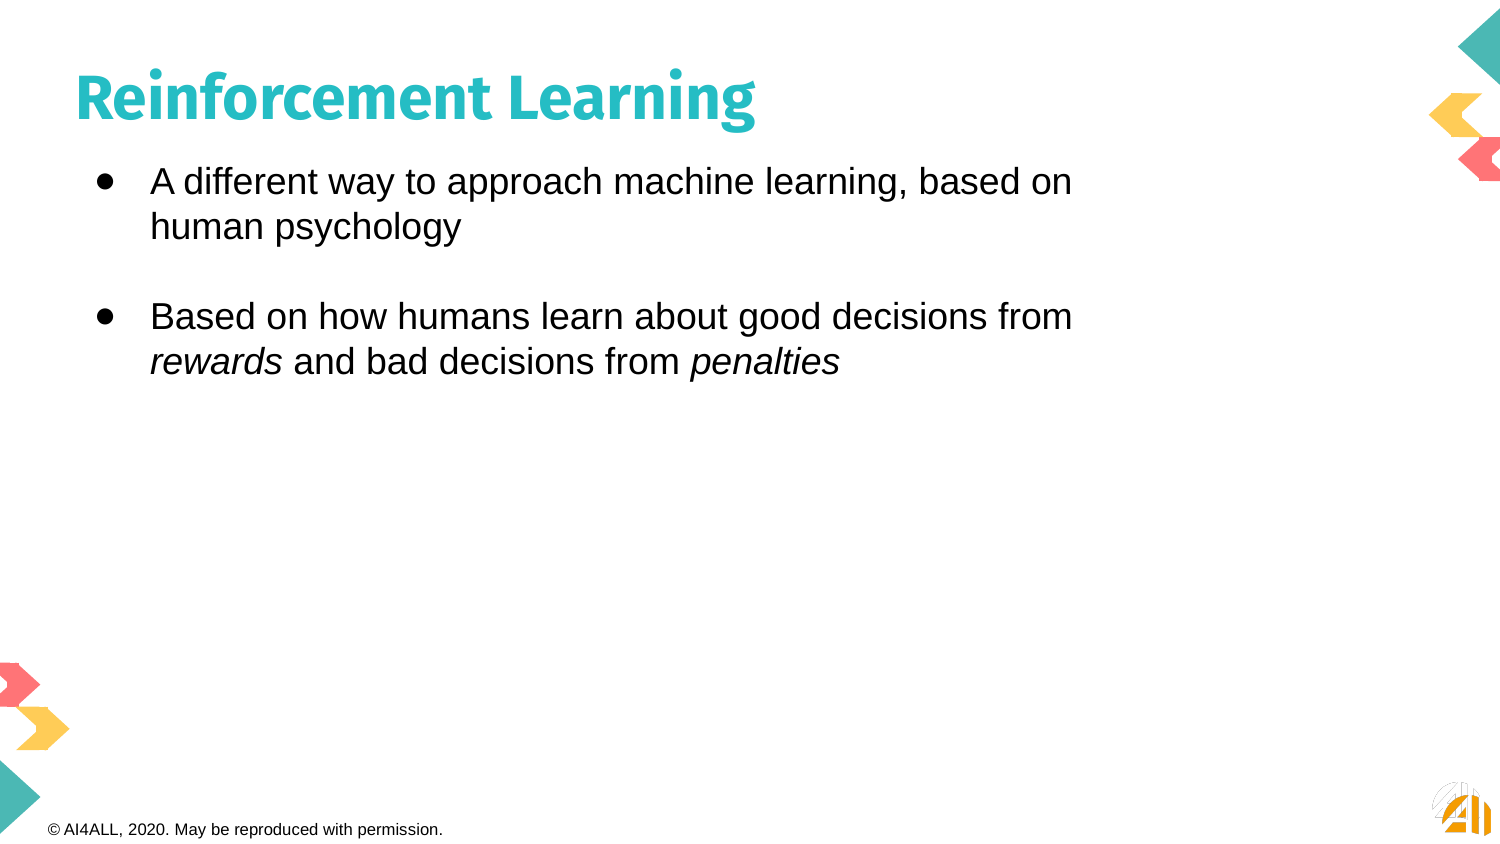

# Reinforcement Learning
A different way to approach machine learning, based on human psychology

Based on how humans learn about good decisions from rewards and bad decisions from penalties